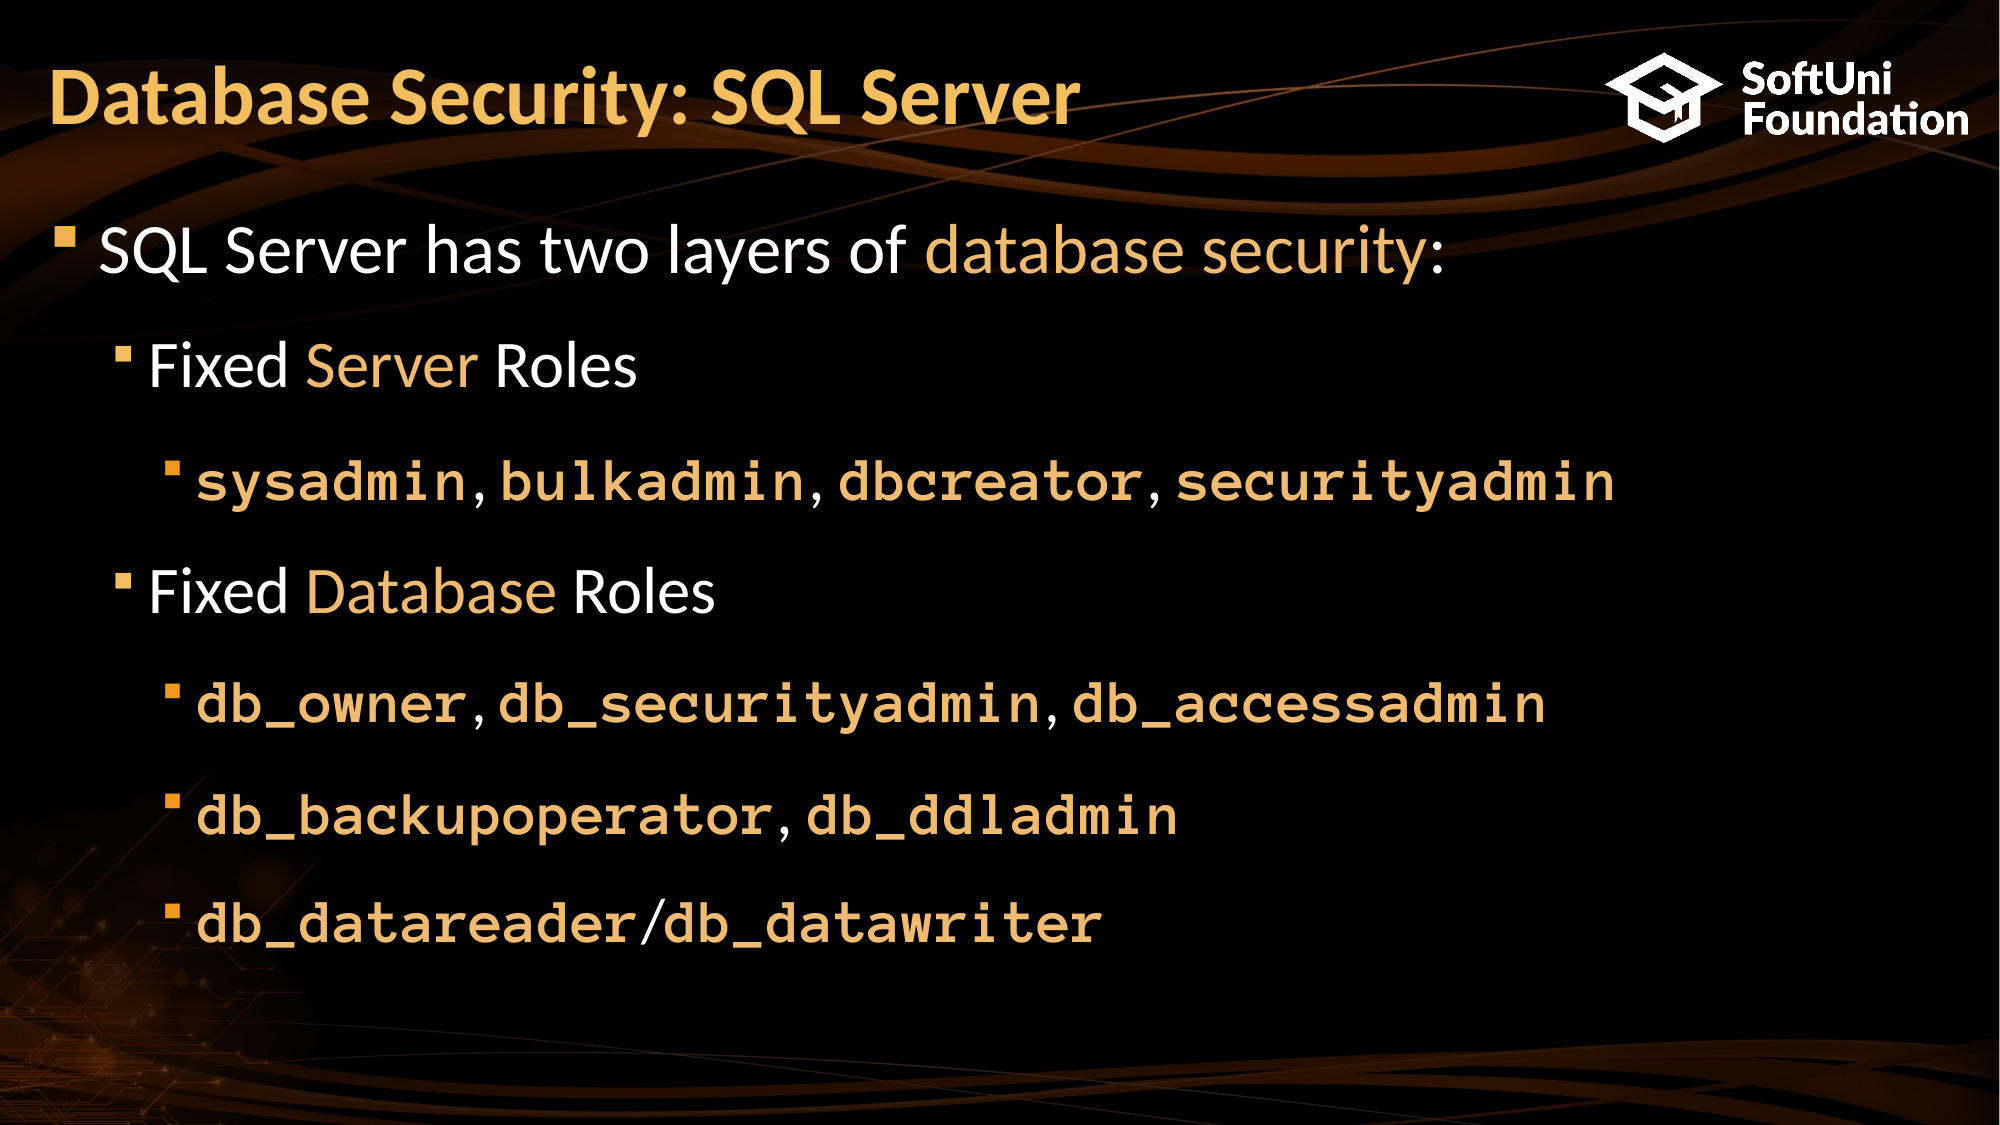

# Database Security: SQL Server
SQL Server has two layers of database security:
Fixed Server Roles
sysadmin, bulkadmin, dbcreator, securityadmin
Fixed Database Roles
db_owner, db_securityadmin, db_accessadmin
db_backupoperator, db_ddladmin
db_datareader/db_datawriter